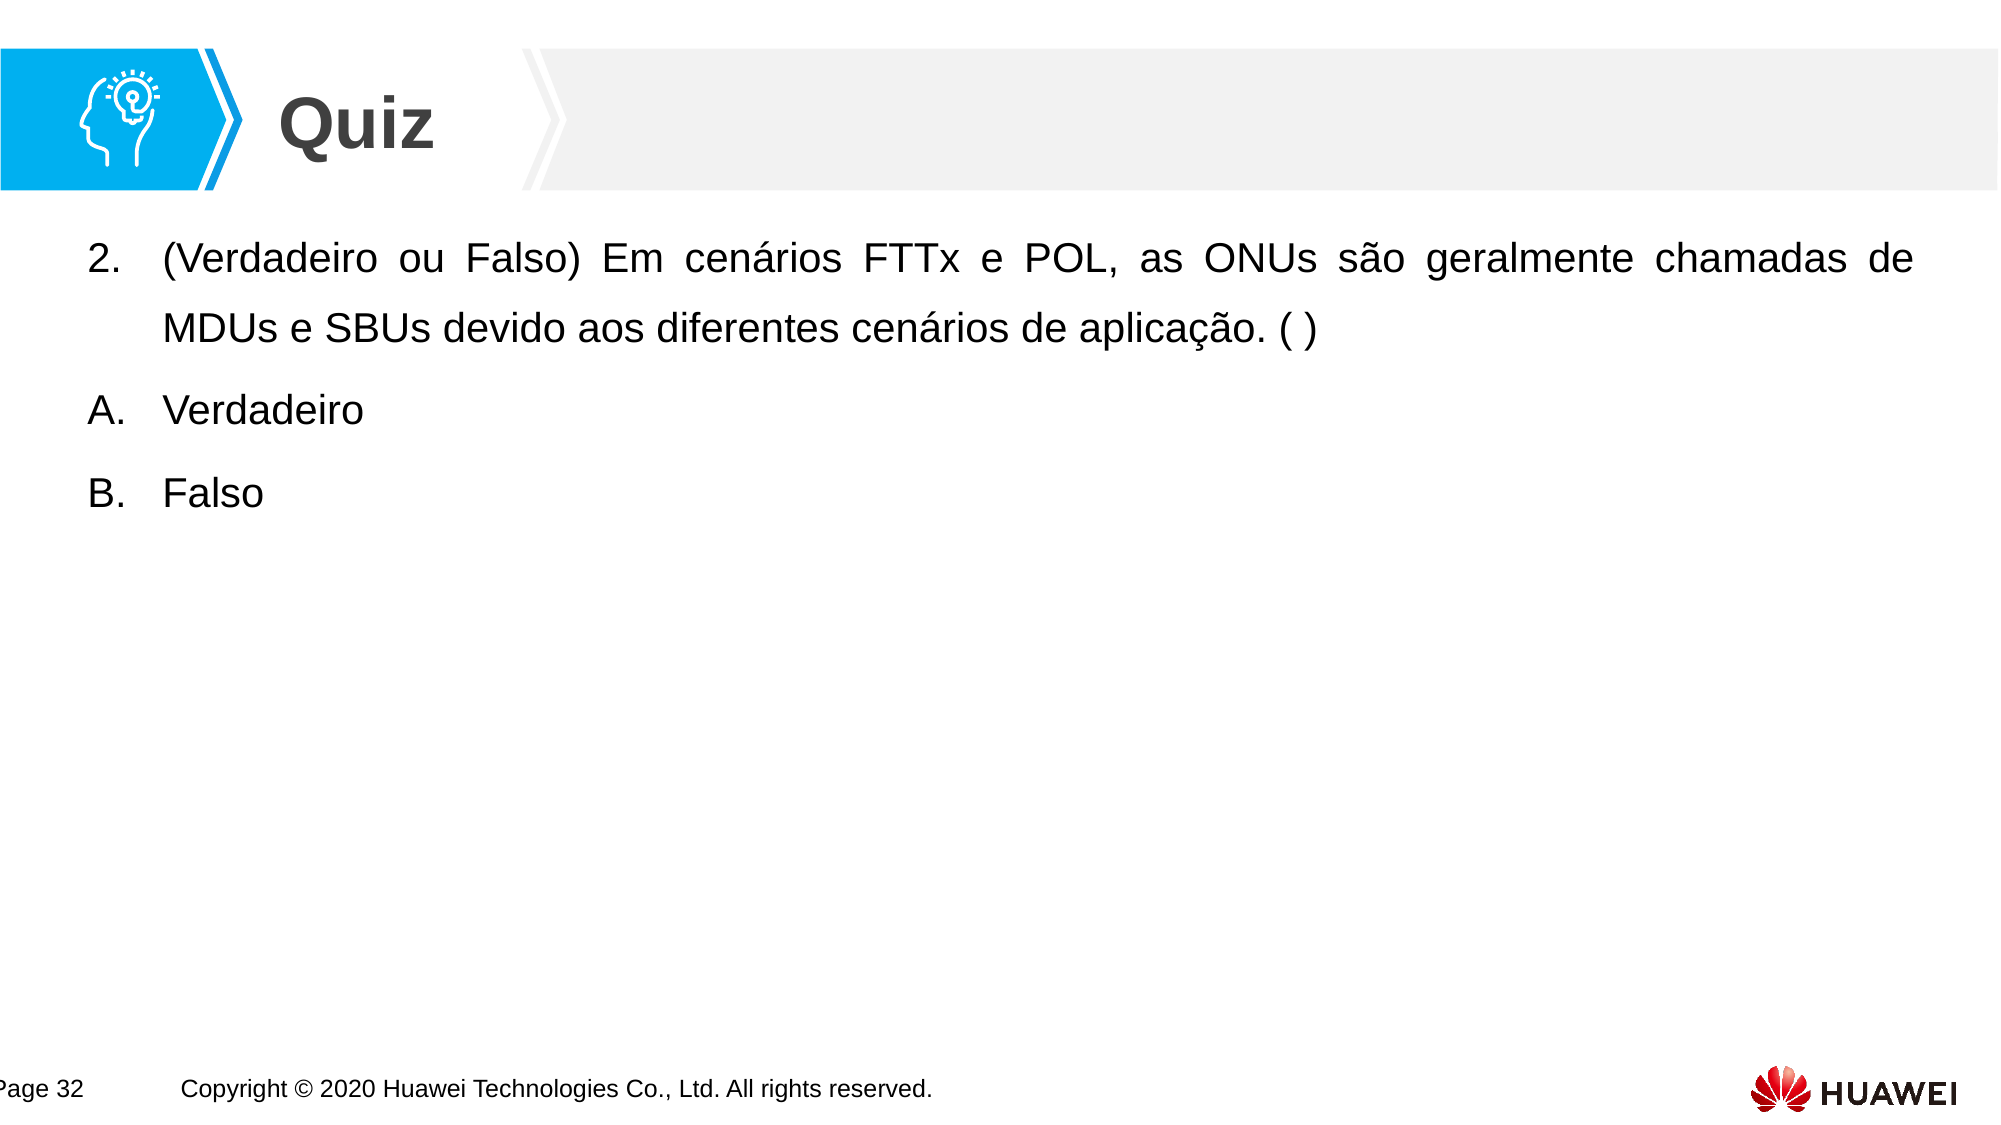

(Verdadeiro ou Falso) Em cenários FTTx e POL, as ONUs são geralmente chamadas de MDUs e SBUs devido aos diferentes cenários de aplicação. ( )
Verdadeiro
Falso